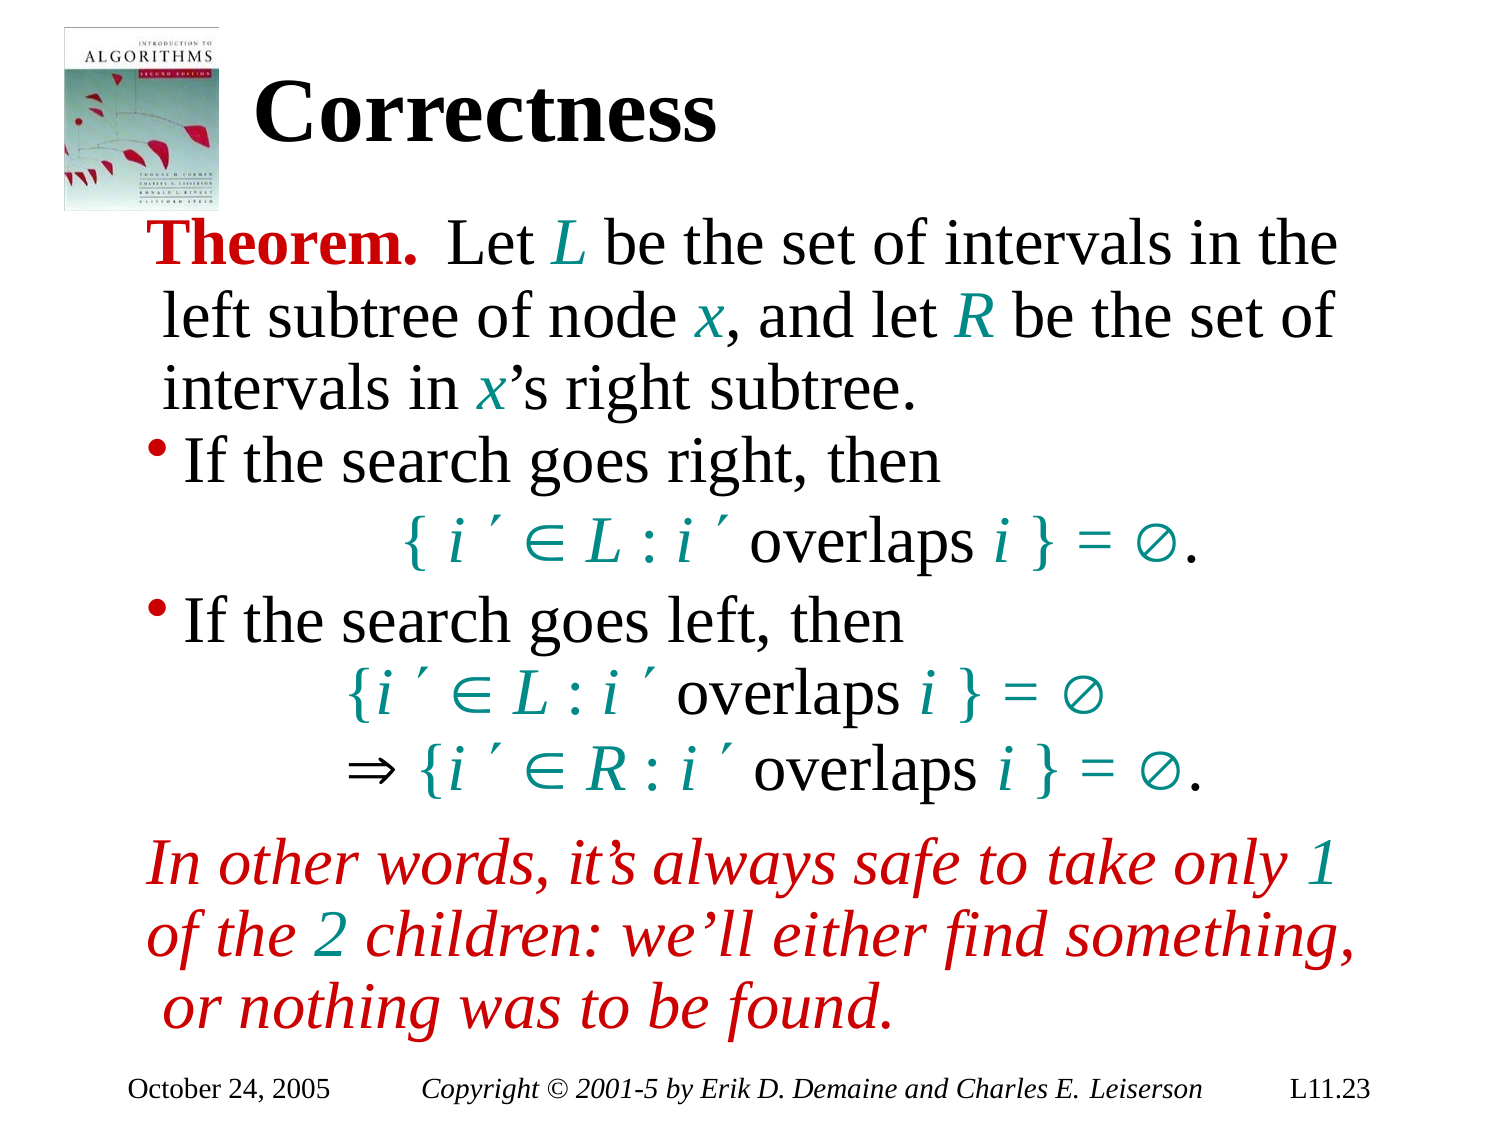

# Correctness
Theorem.	Let L be the set of intervals in the  left subtree of node x, and let R be the set of  intervals in x’s right subtree.
If the search goes right, then
{ i ′ ∈ L : i ′ overlaps i } = ∅.
If the search goes left, then
{i ′ ∈ L : i ′ overlaps i } = ∅
⇒ {i ′ ∈ R : i ′ overlaps i } = ∅.
In other words, it’s always safe to take only 1  of the 2 children: we’ll either find something,  or nothing was to be found.
October 24, 2005
Copyright © 2001-5 by Erik D. Demaine and Charles E. Leiserson
L11.23